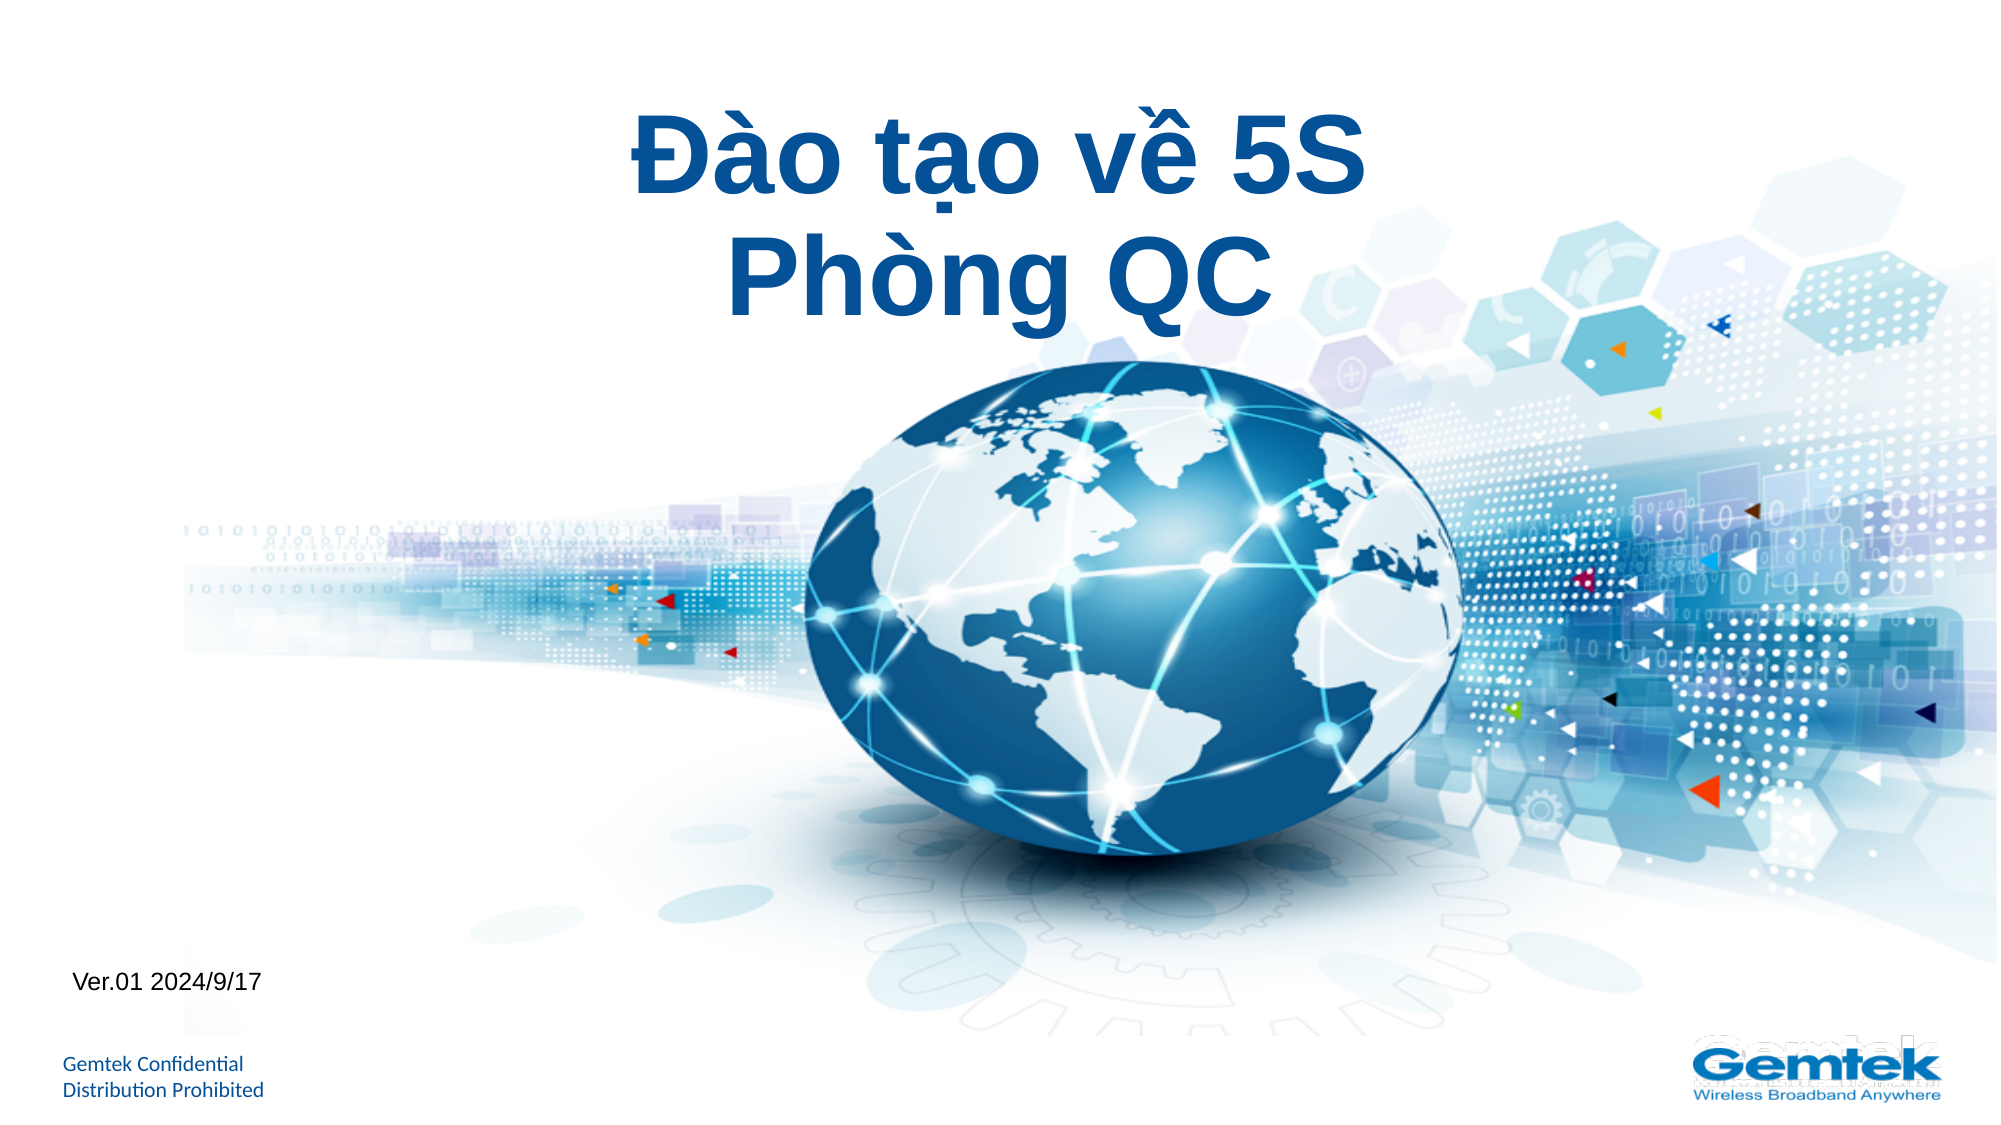

# Đào tạo về 5S Phòng QC
Ver.01 2024/9/17